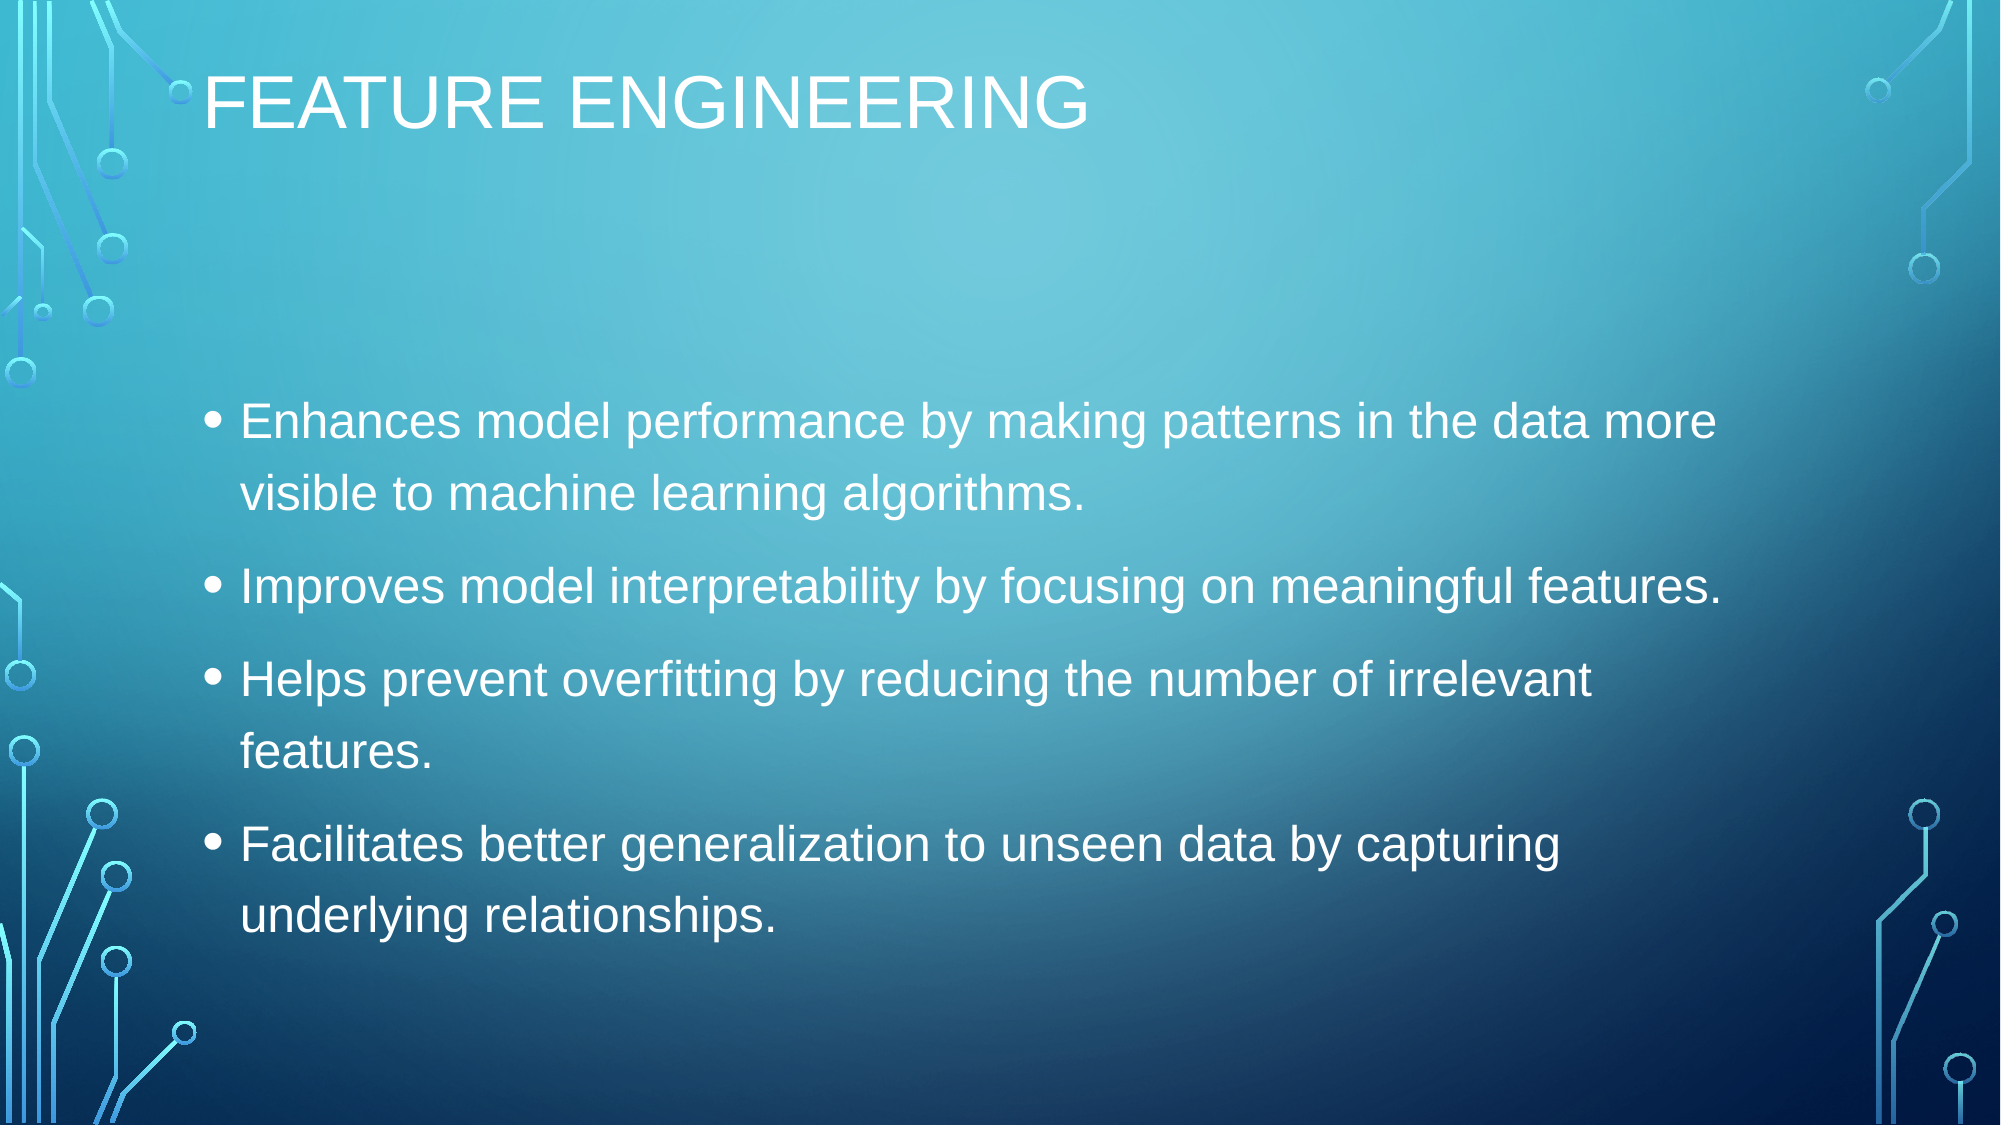

# Feature Engineering
Enhances model performance by making patterns in the data more visible to machine learning algorithms.
Improves model interpretability by focusing on meaningful features.
Helps prevent overfitting by reducing the number of irrelevant features.
Facilitates better generalization to unseen data by capturing underlying relationships.